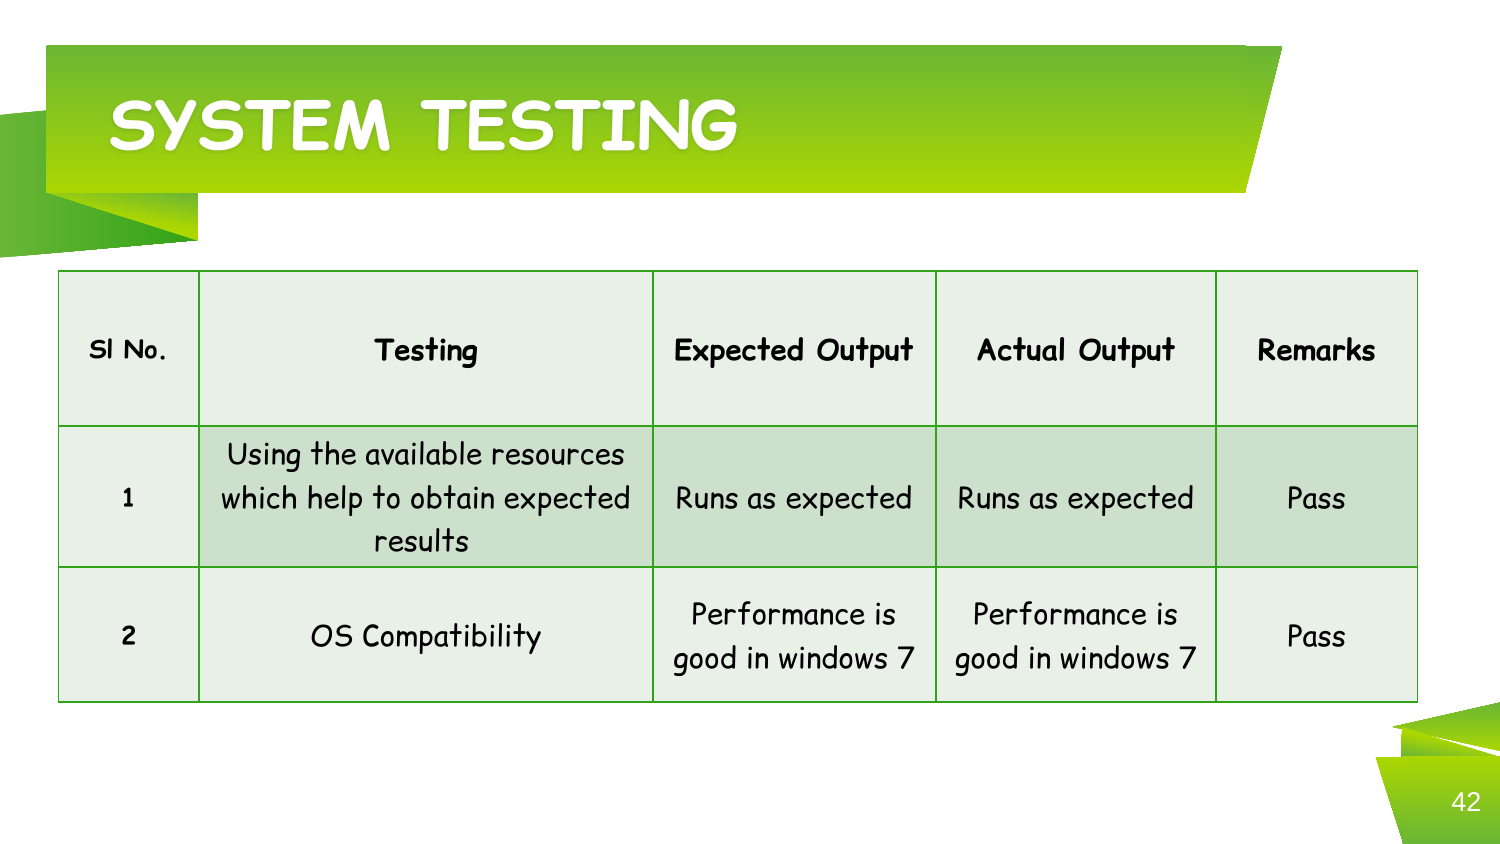

# SYSTEM TESTING
| Sl No. | Testing | Expected Output | Actual Output | Remarks |
| --- | --- | --- | --- | --- |
| 1 | Using the available resources which help to obtain expected results | Runs as expected | Runs as expected | Pass |
| 2 | OS Compatibility | Performance is good in windows 7 | Performance is good in windows 7 | Pass |
42